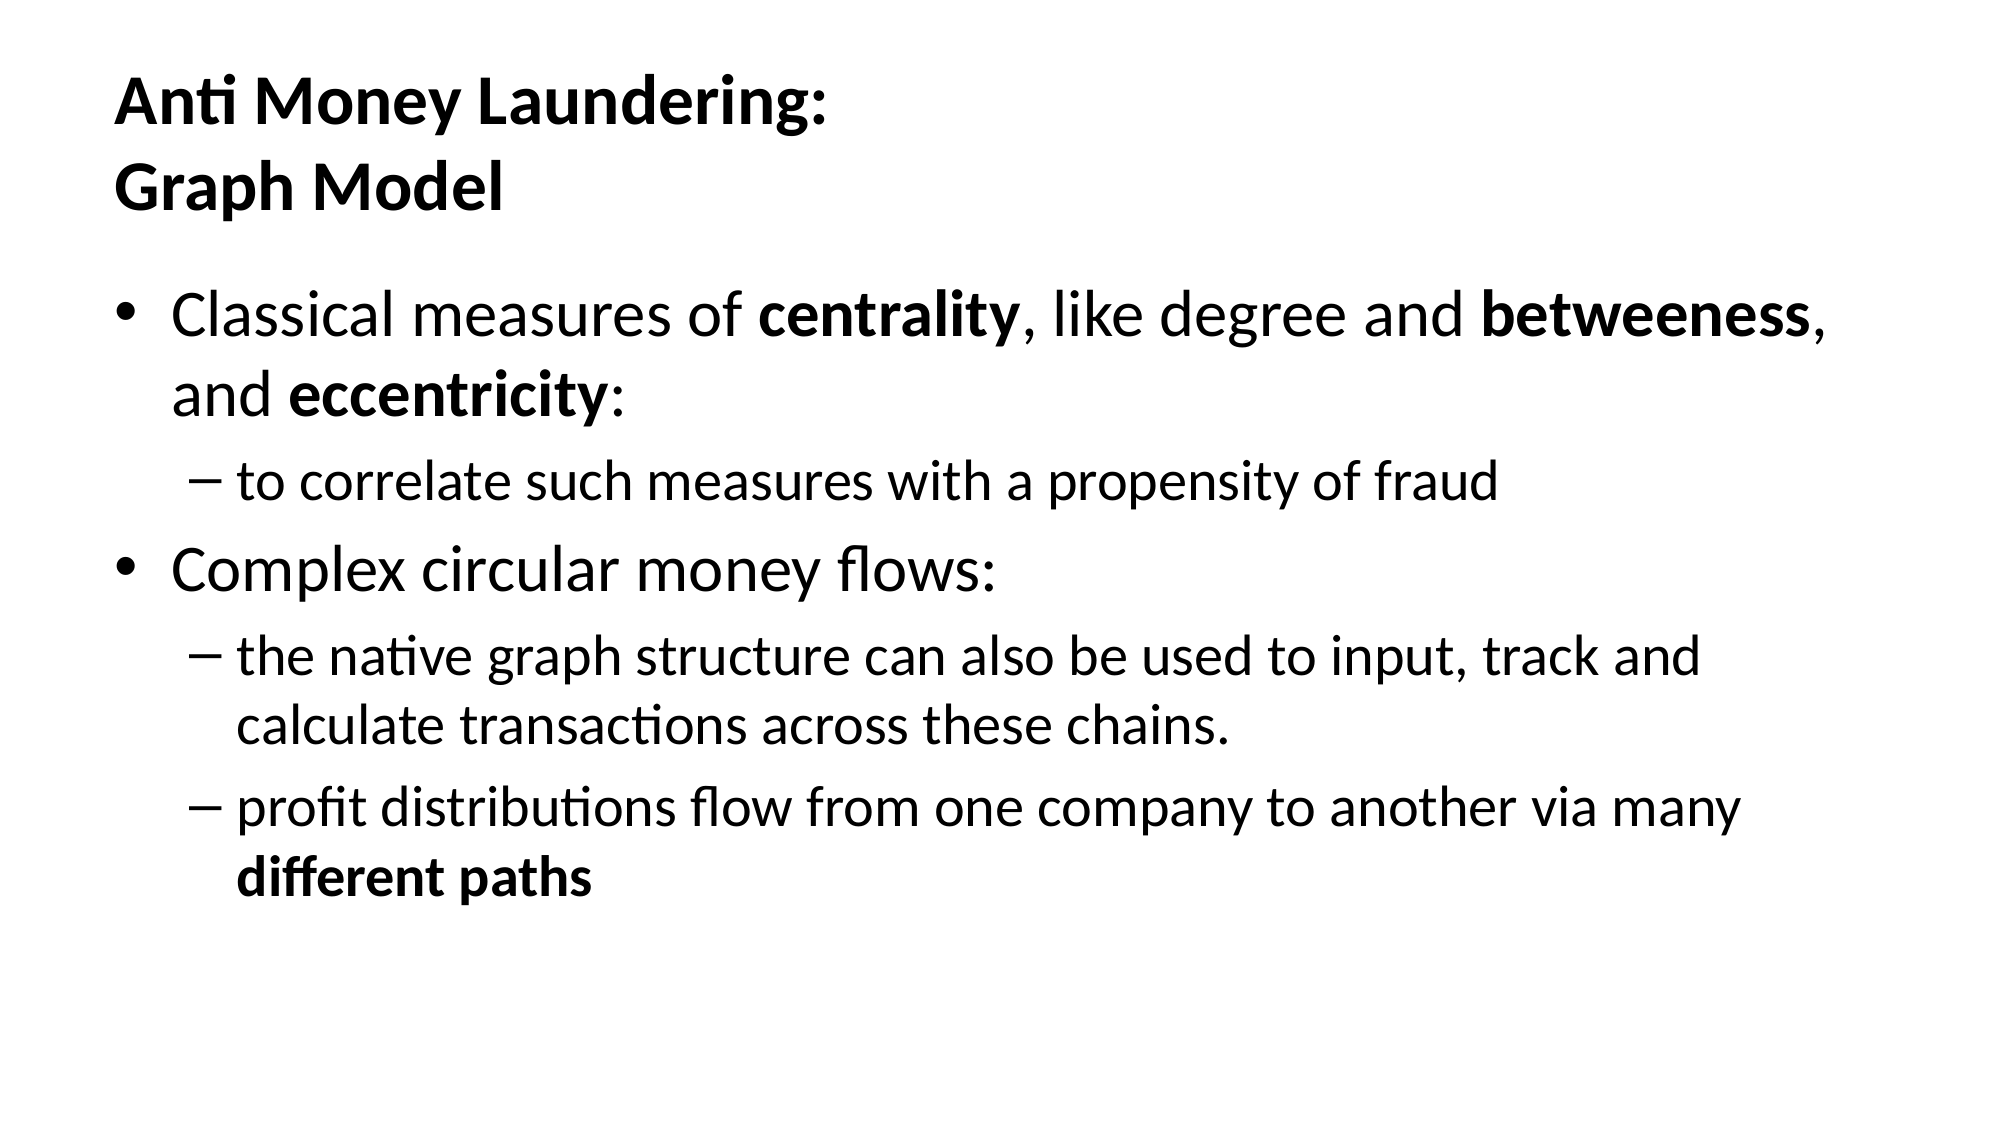

# Anti Money Laundering: Graph Model
Classical measures of centrality, like degree and betweeness, and eccentricity:
to correlate such measures with a propensity of fraud
Complex circular money flows:
the native graph structure can also be used to input, track and calculate transactions across these chains.
profit distributions flow from one company to another via many different paths